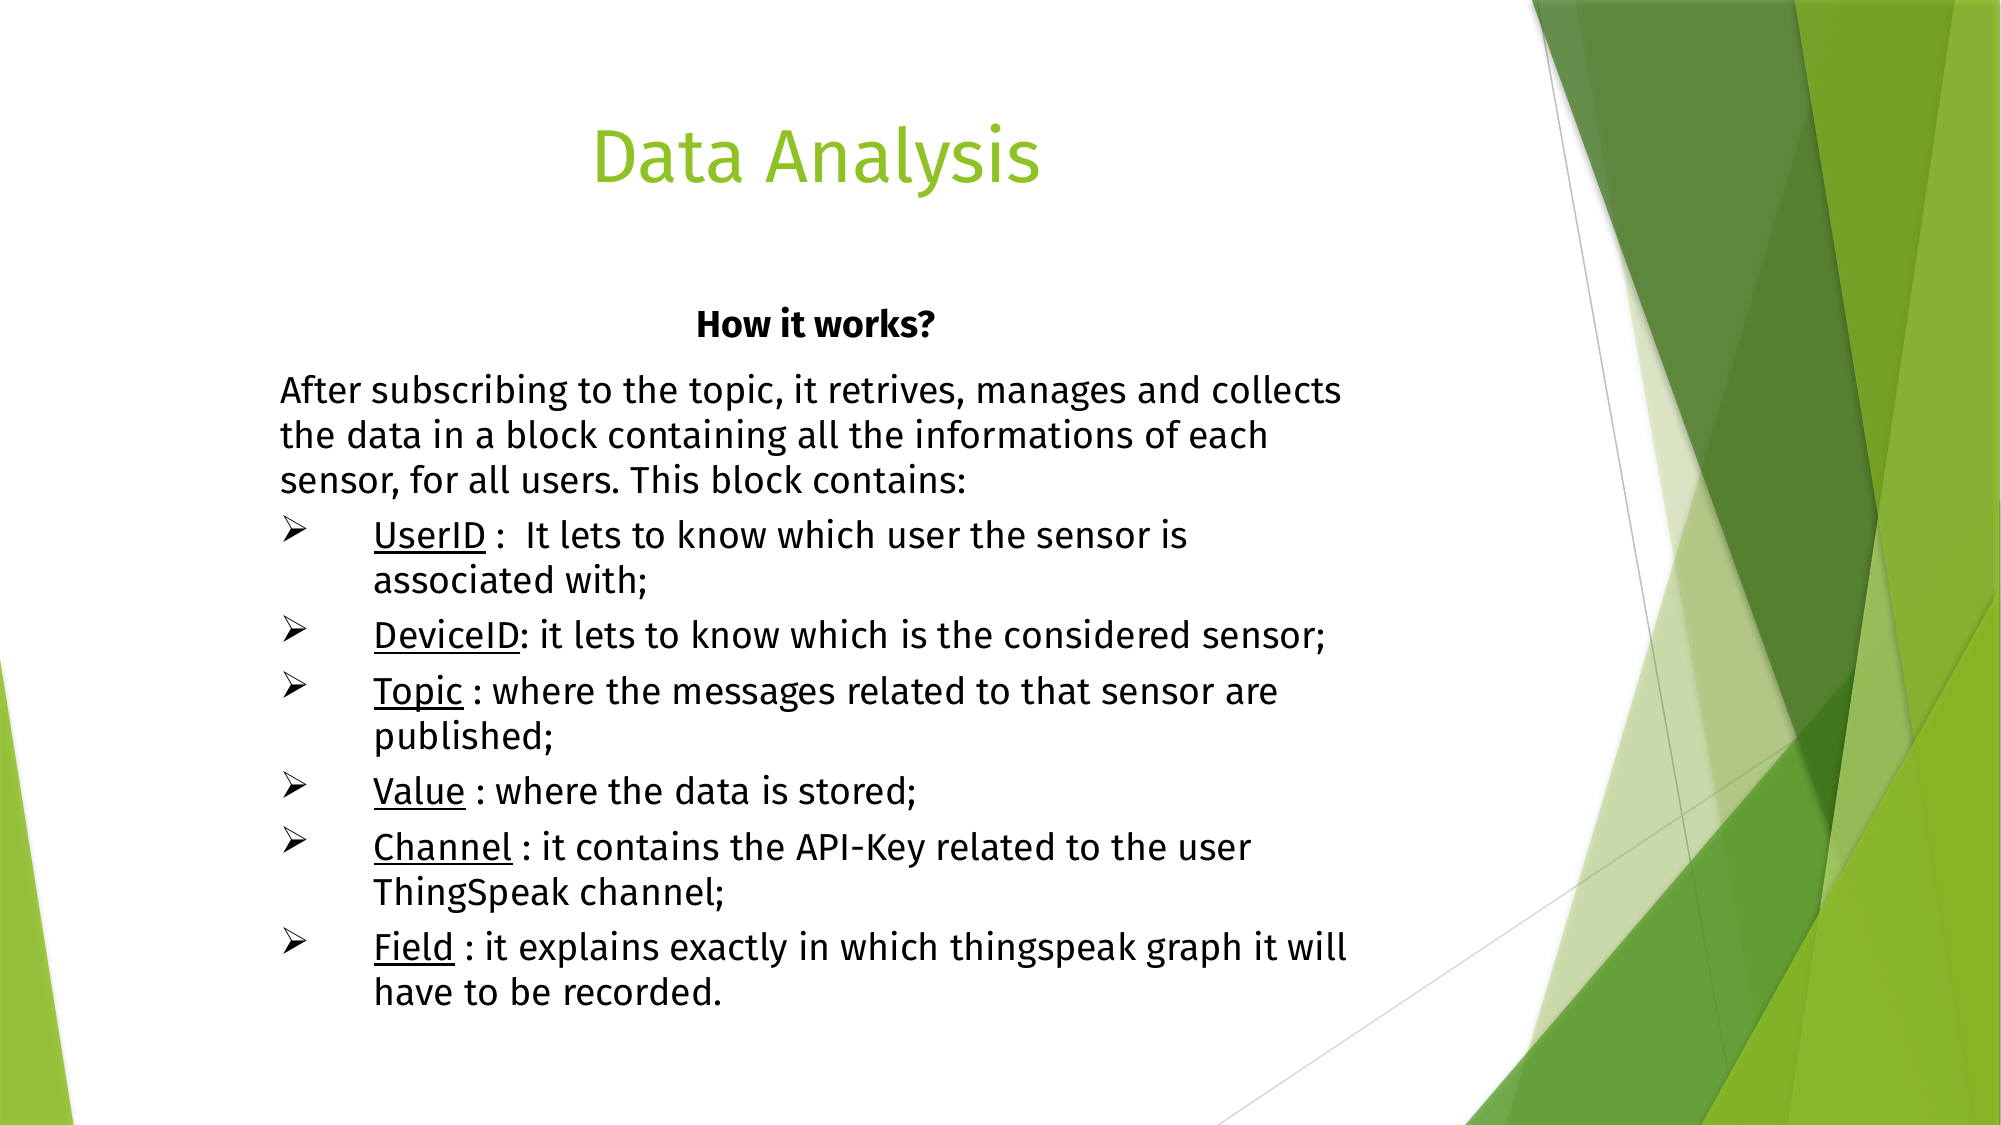

# Data Analysis
How it works?
After subscribing to the topic, it retrives, manages and collects the data in a block containing all the informations of each sensor, for all users. This block contains:
UserID :  It lets to know which user the sensor is associated with;
DeviceID: it lets to know which is the considered sensor;
Topic : where the messages related to that sensor are published;
Value : where the data is stored;
Channel : it contains the API-Key related to the user ThingSpeak channel;
Field : it explains exactly in which thingspeak graph it will have to be recorded.